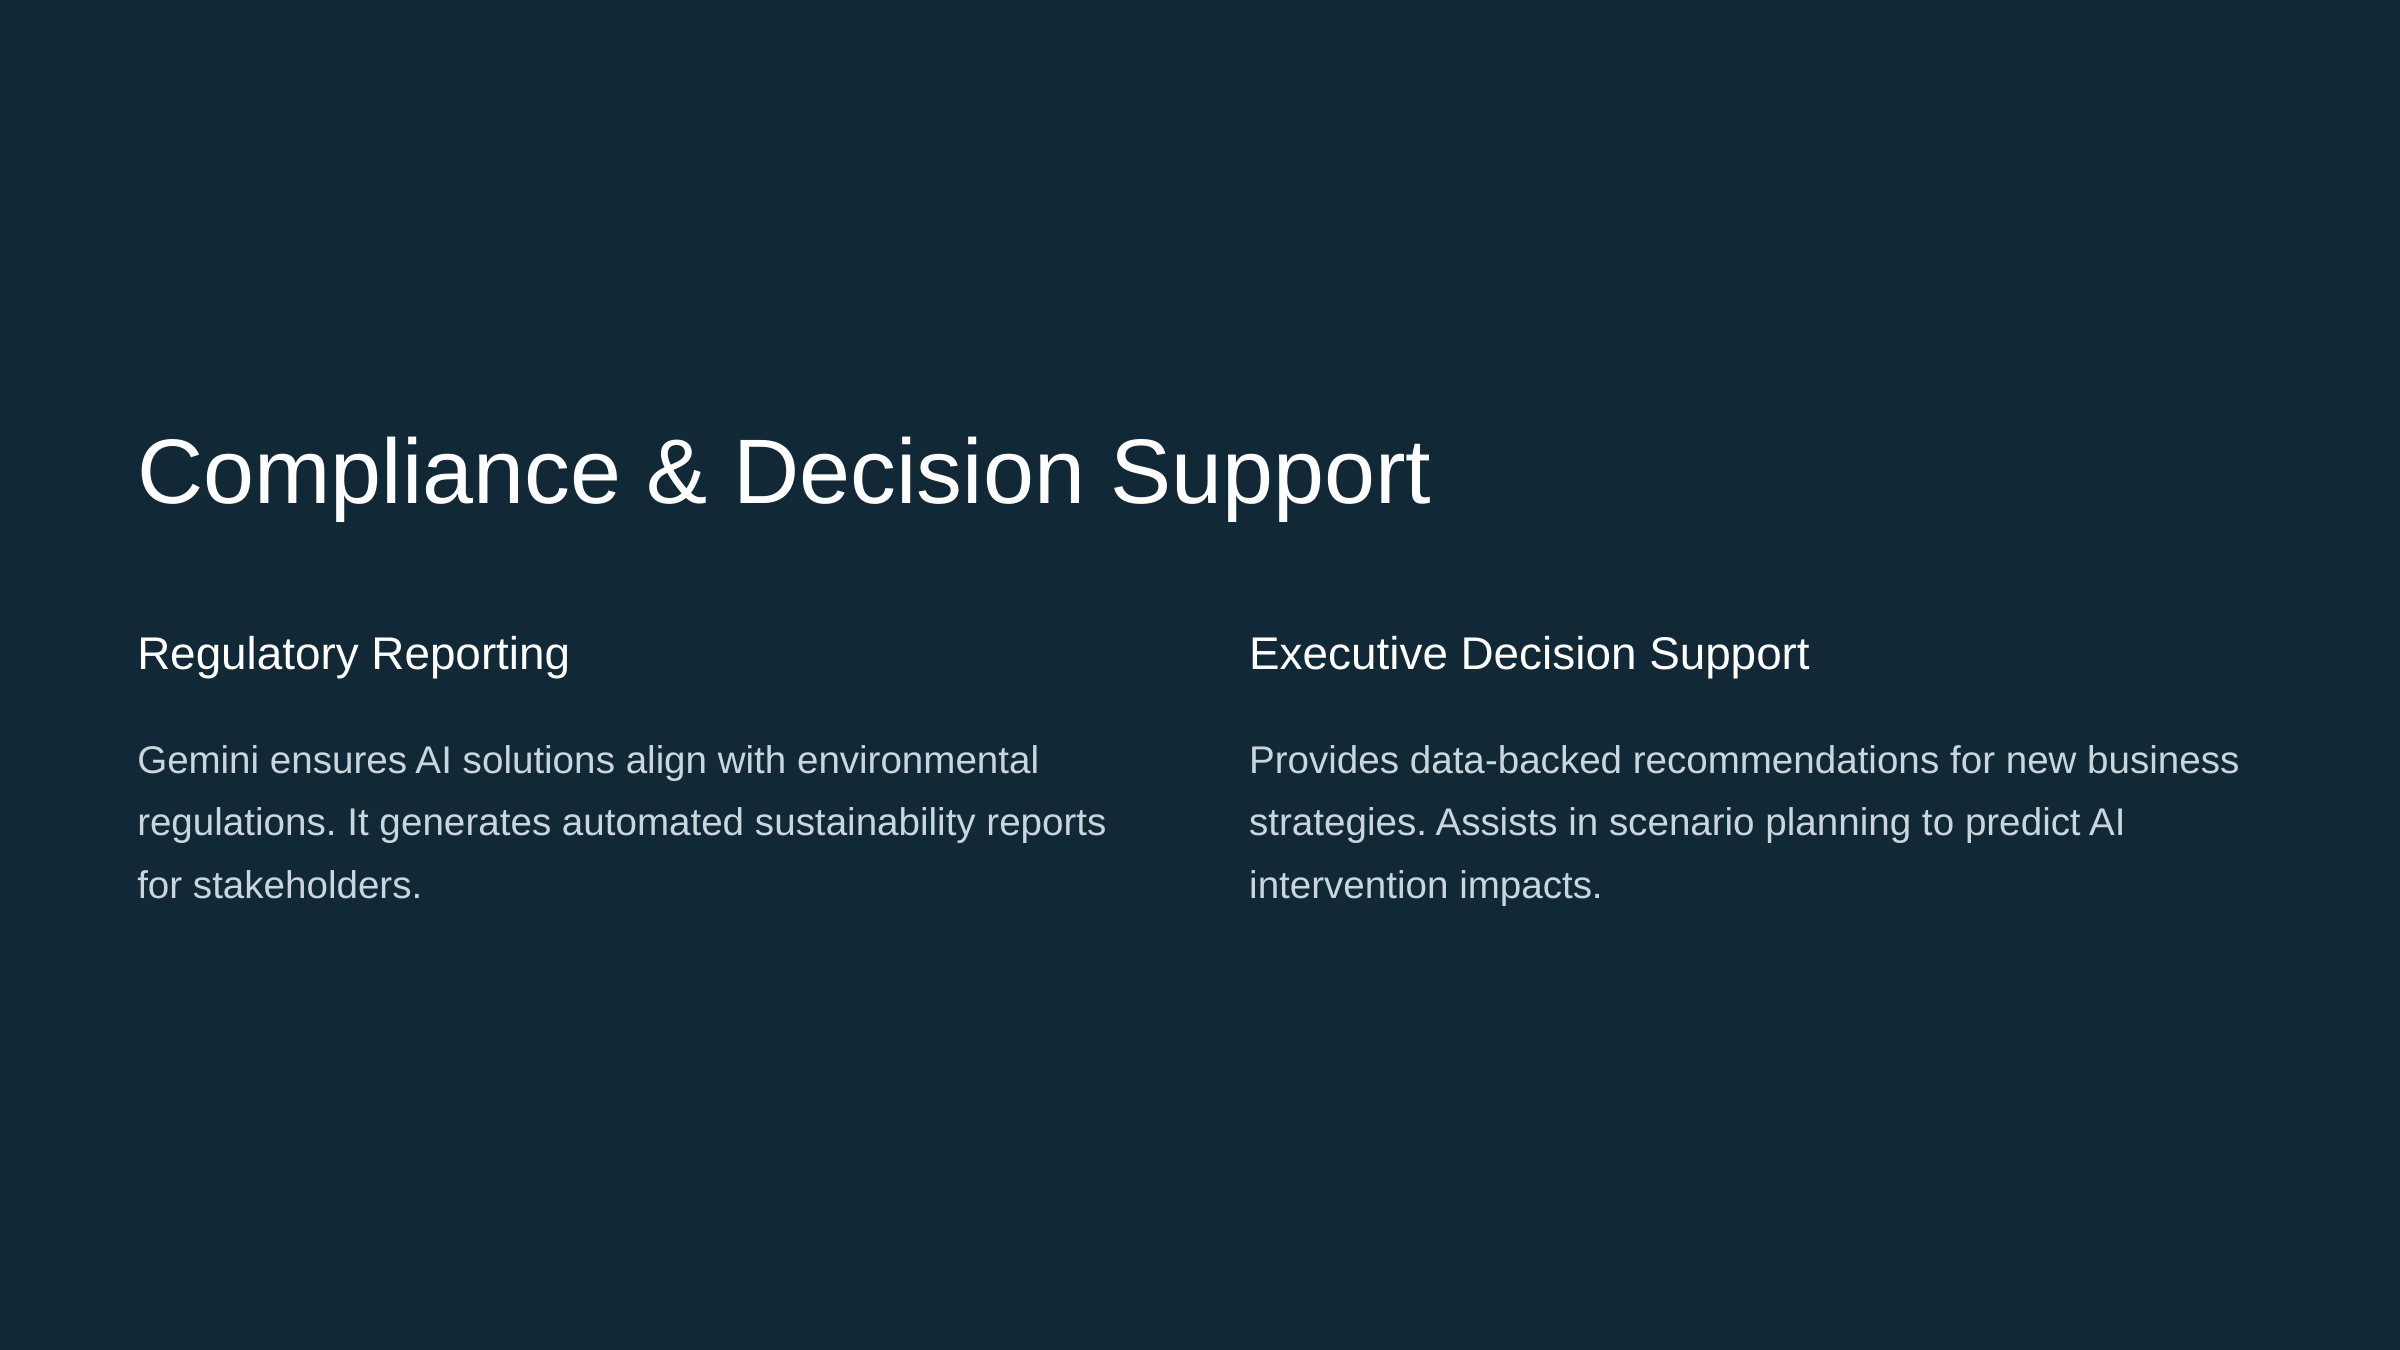

Compliance & Decision Support
Regulatory Reporting
Executive Decision Support
Gemini ensures AI solutions align with environmental regulations. It generates automated sustainability reports for stakeholders.
Provides data-backed recommendations for new business strategies. Assists in scenario planning to predict AI intervention impacts.